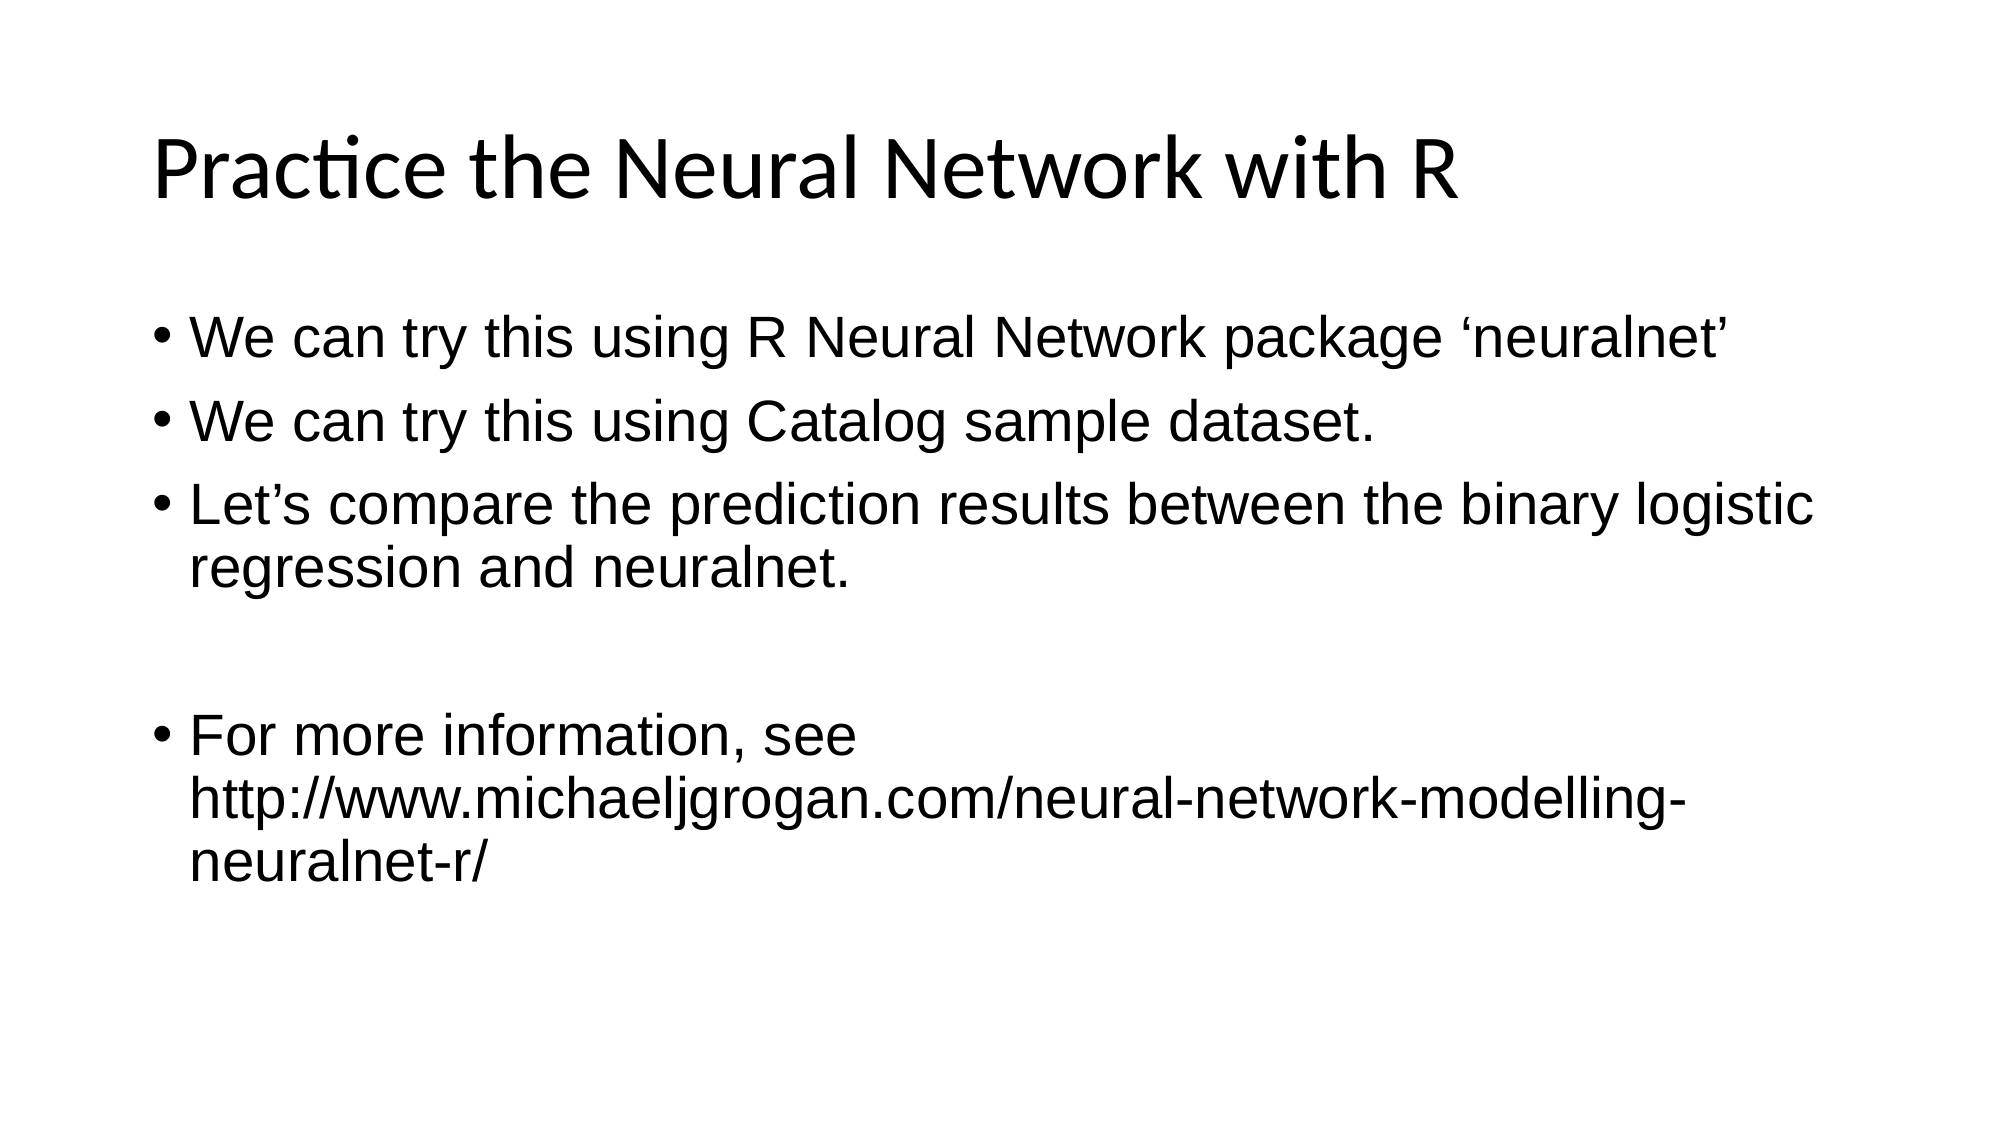

# Practice the Neural Network with R
We can try this using R Neural Network package ‘neuralnet’
We can try this using Catalog sample dataset.
Let’s compare the prediction results between the binary logistic regression and neuralnet.

For more information, see http://www.michaeljgrogan.com/neural-network-modelling-neuralnet-r/